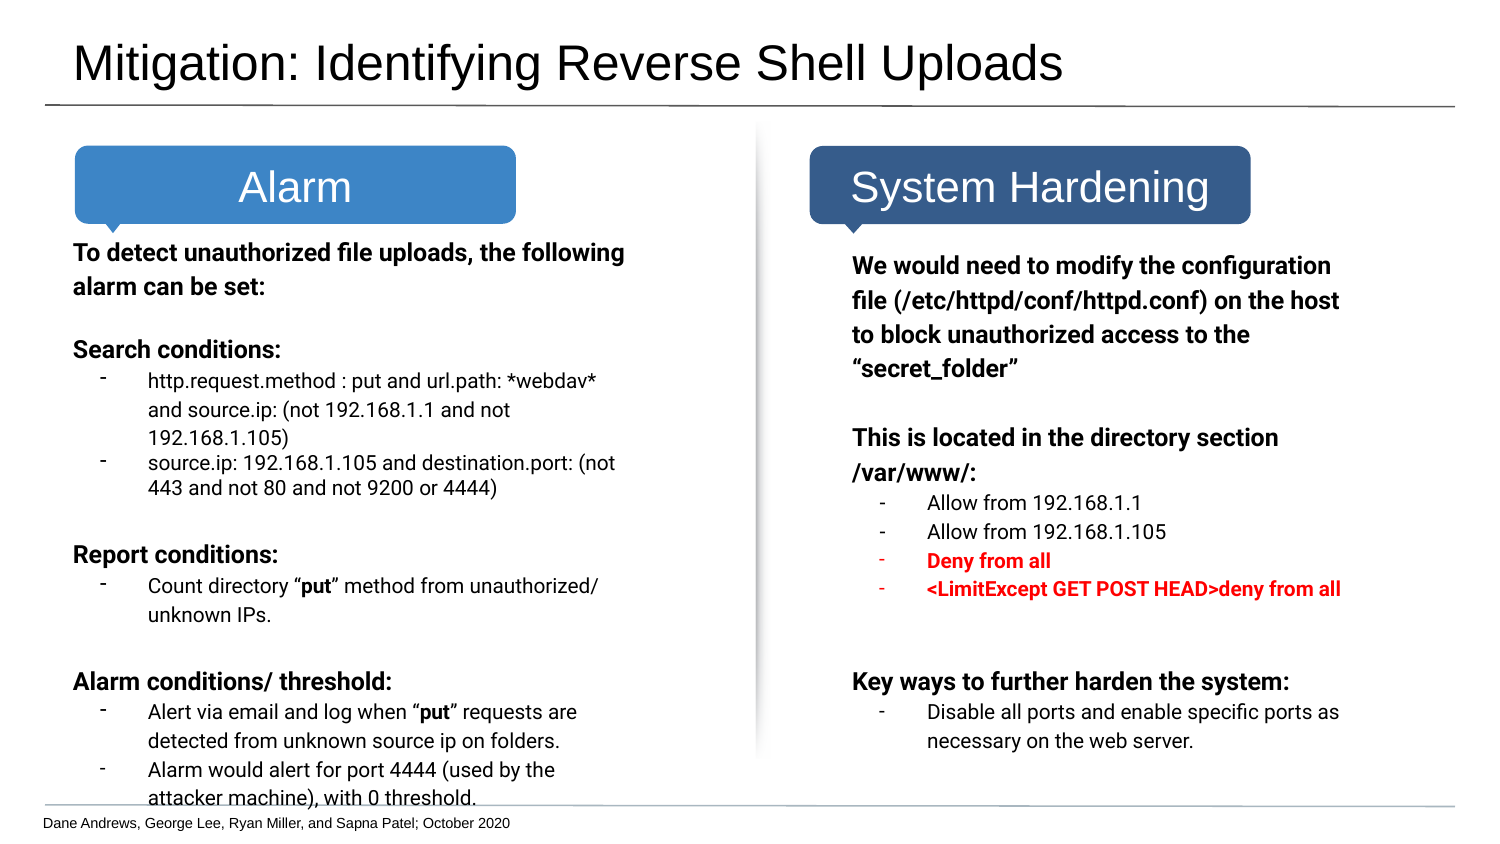

# Mitigation: Identifying Reverse Shell Uploads
To detect unauthorized file uploads, the following alarm can be set:

Search conditions:
http.request.method : put and url.path: *webdav* and source.ip: (not 192.168.1.1 and not 192.168.1.105)
source.ip: 192.168.1.105 and destination.port: (not 443 and not 80 and not 9200 or 4444)

Report conditions:
Count directory “put” method from unauthorized/ unknown IPs.

Alarm conditions/ threshold:
Alert via email and log when “put” requests are detected from unknown source ip on folders.
Alarm would alert for port 4444 (used by the attacker machine), with 0 threshold.

We would need to modify the configuration file (/etc/httpd/conf/httpd.conf) on the host to block unauthorized access to the “secret_folder”

This is located in the directory section /var/www/:
Allow from 192.168.1.1
Allow from 192.168.1.105
Deny from all
<LimitExcept GET POST HEAD>deny from all

Key ways to further harden the system:
Disable all ports and enable specific ports as necessary on the web server.

Dane Andrews, George Lee, Ryan Miller, and Sapna Patel; October 2020